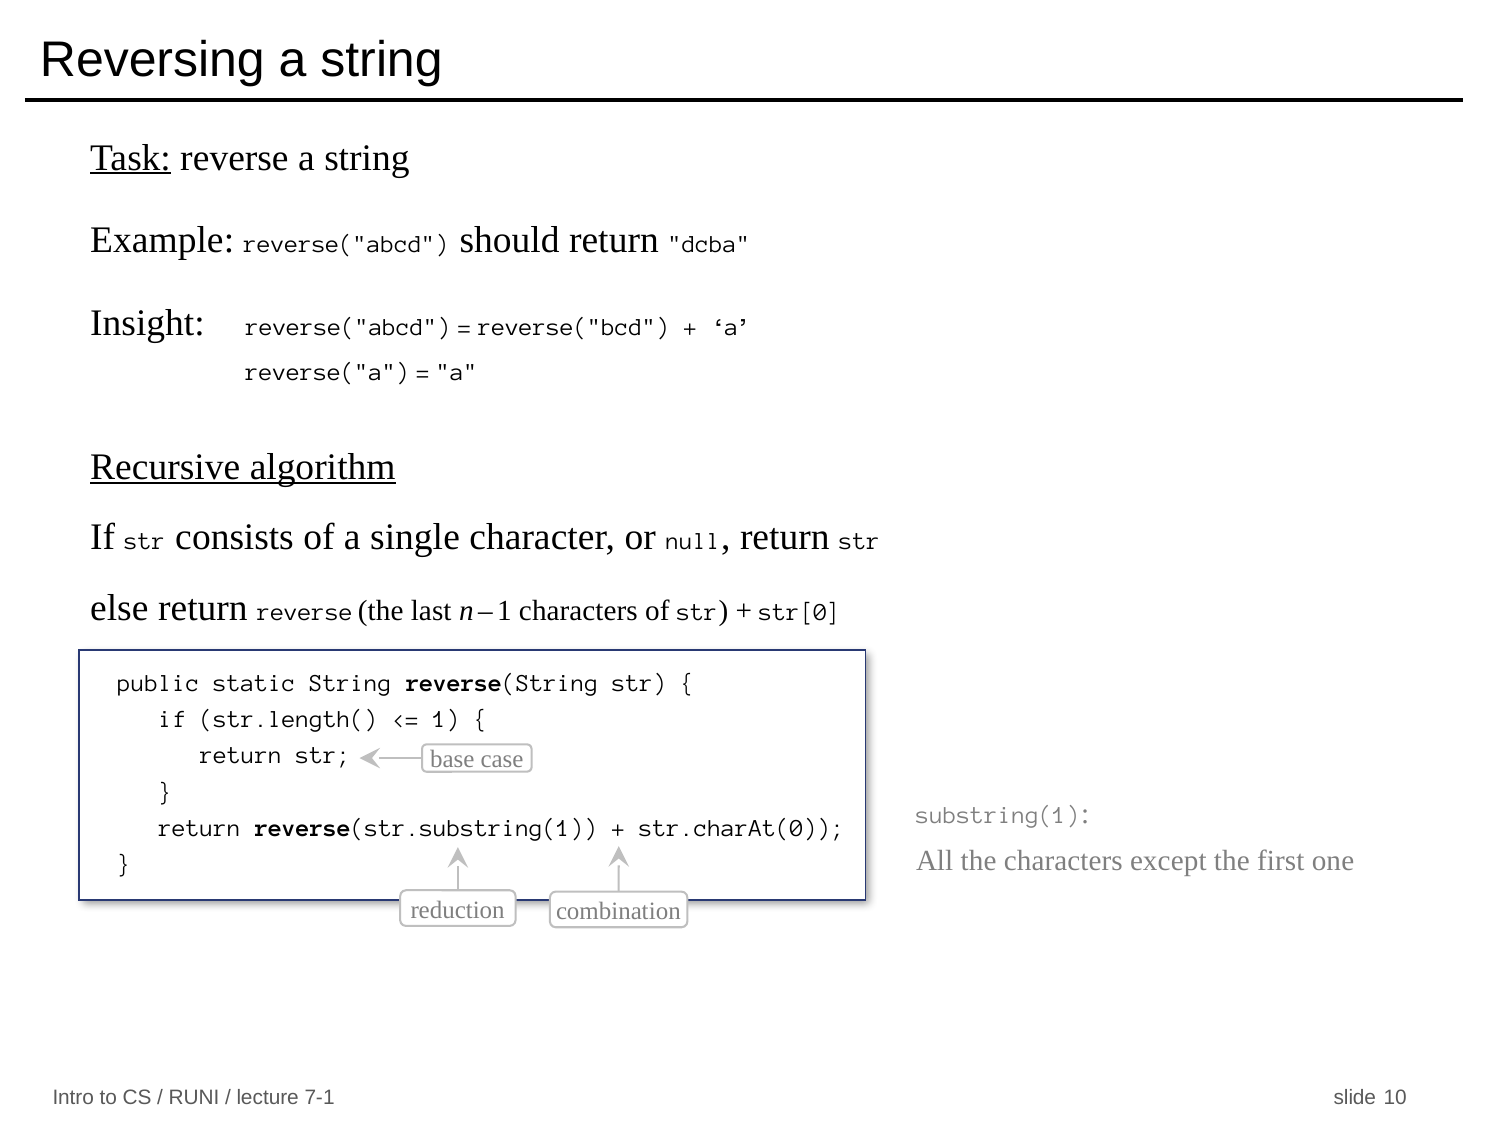

# Reversing a string
Task: reverse a string
Example: reverse("abcd") should return "dcba"
Insight:  reverse("abcd") = reverse("bcd") + ‘a’
            reverse("a") = "a"
Recursive algorithm
If str consists of a single character, or null, return str
else return reverse (the last n – 1 characters of str) + str[0]
public static String reverse(String str) {
   if (str.length() <= 1) {
      return str;
   }
   return reverse(str.substring(1)) + str.charAt(0));
}
substring(1):
All the characters except the first one
base case
reduction
combination